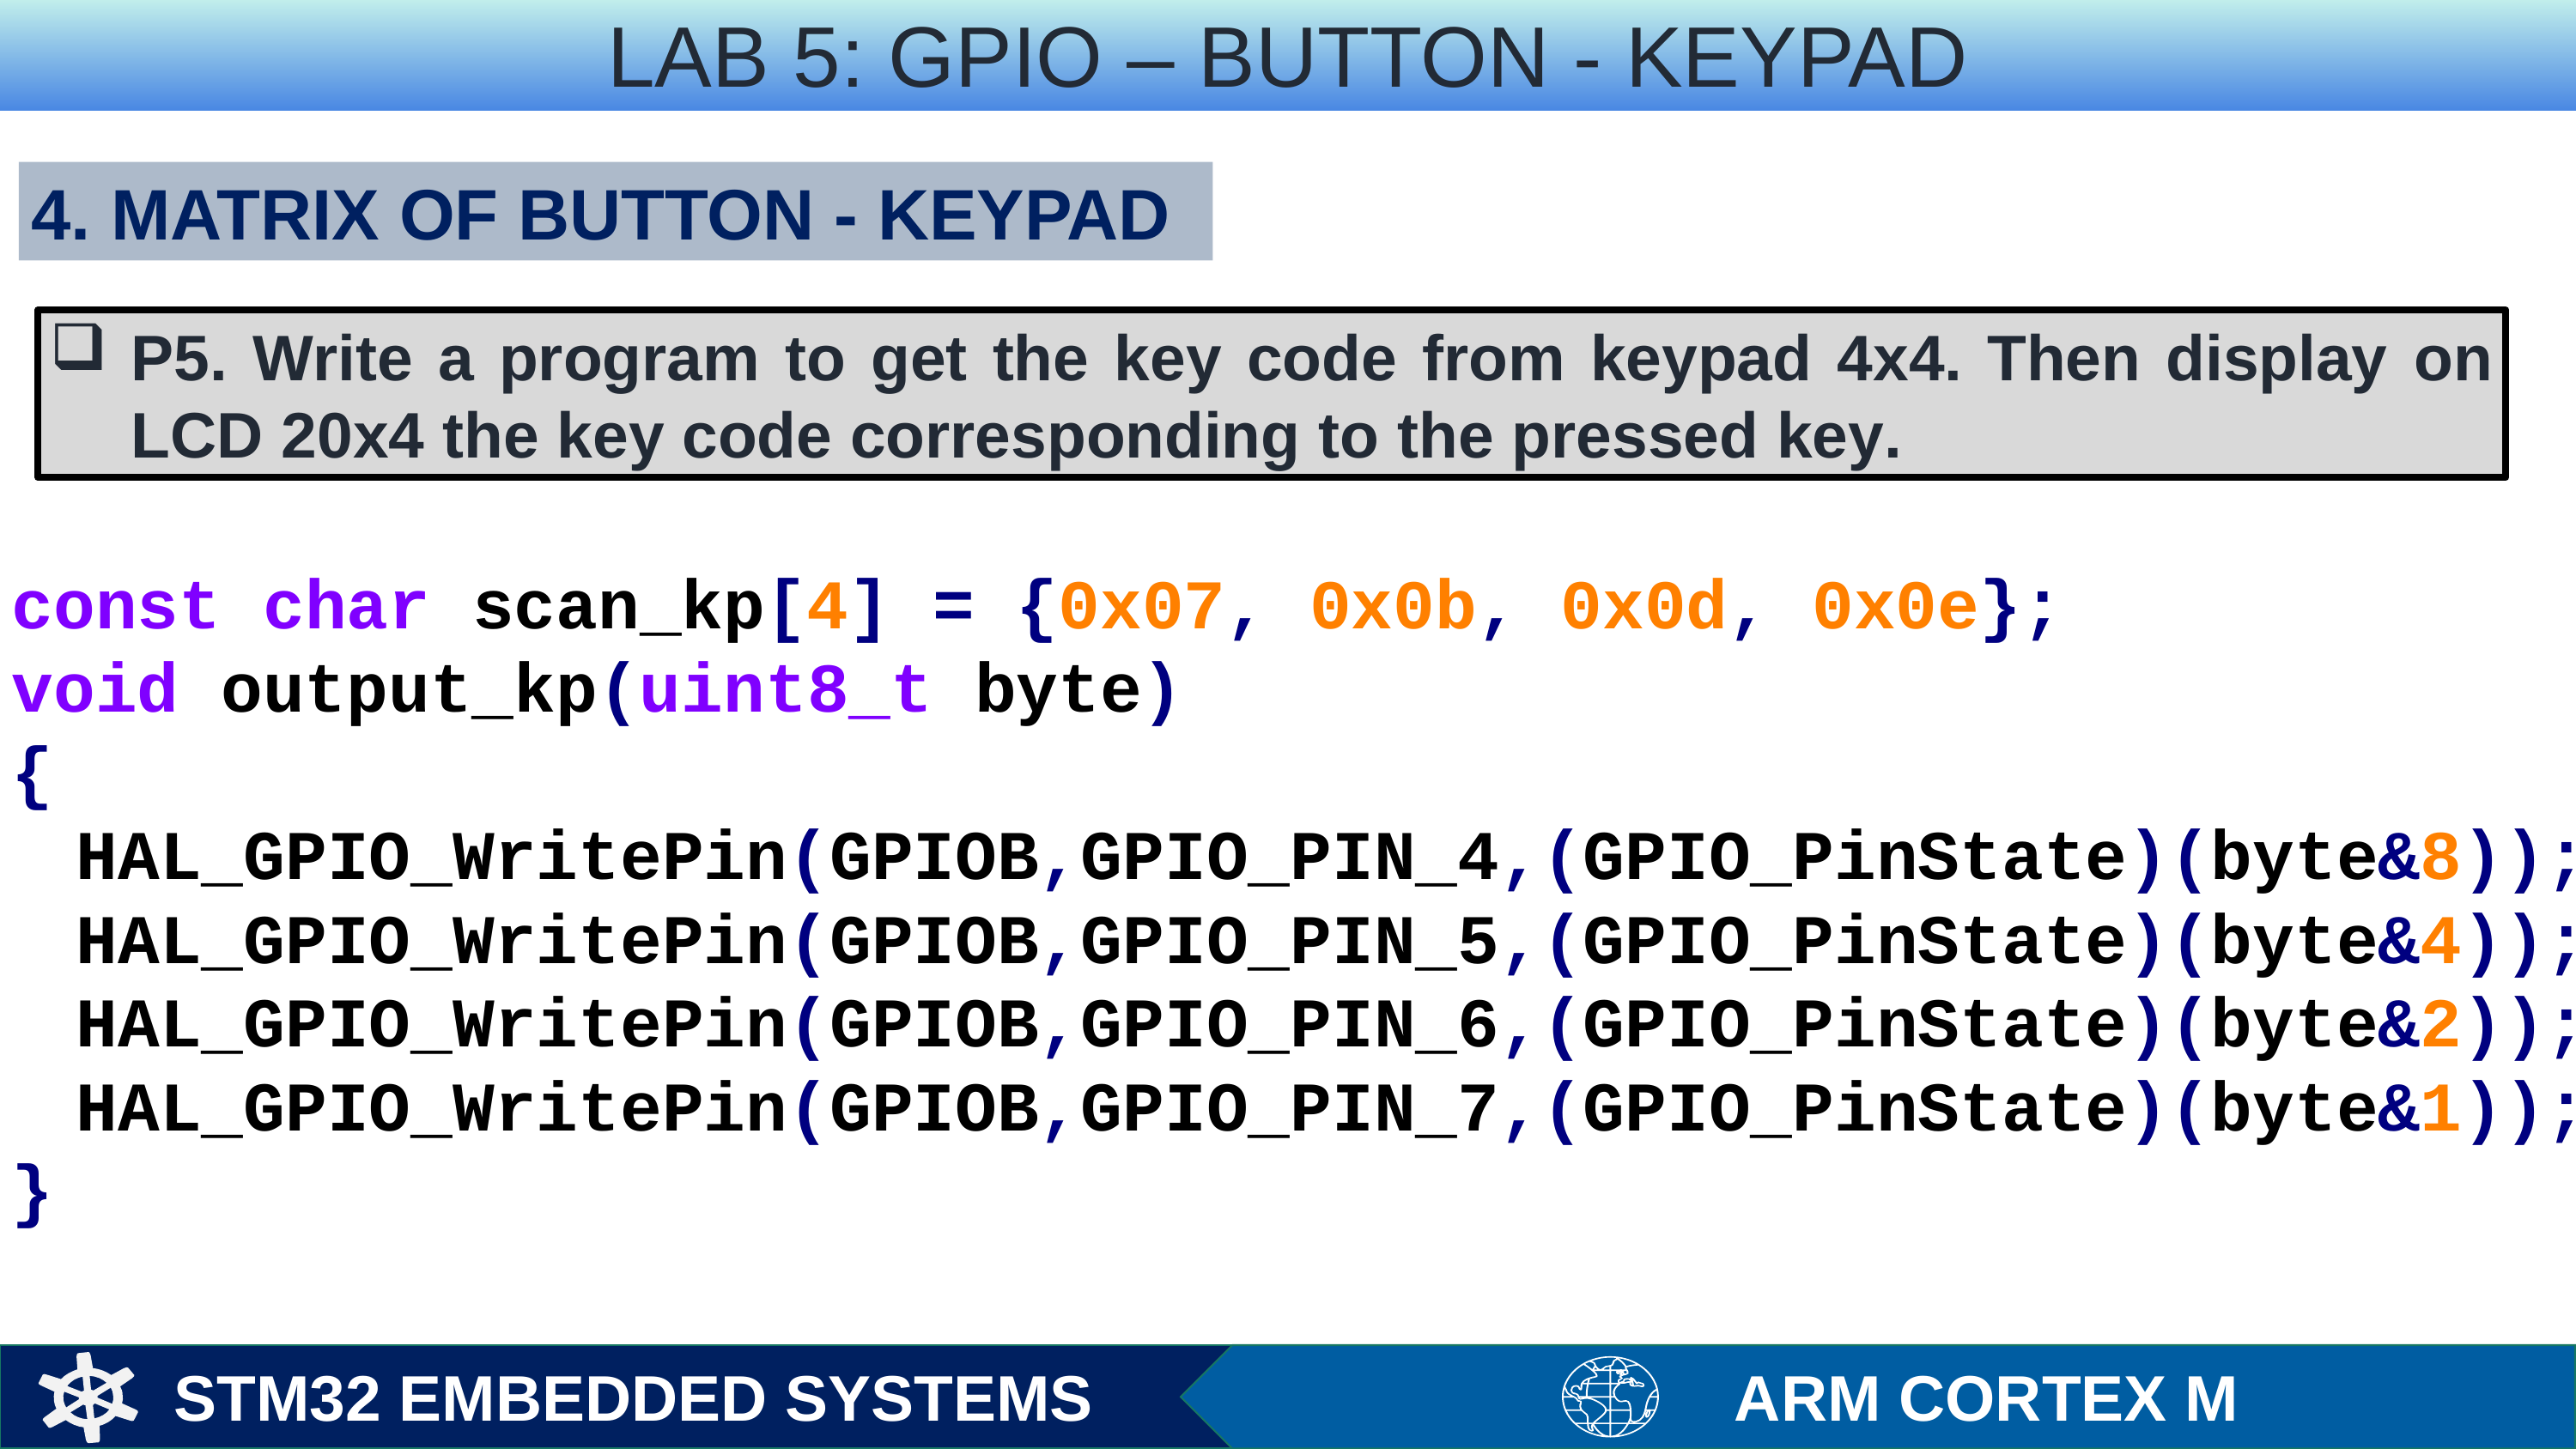

LAB 5: GPIO – BUTTON - KEYPAD

4. MATRIX OF BUTTON - KEYPAD

P5. Write a program to get the key code from keypad 4x4. Then display on LCD 20x4 the key code corresponding to the pressed key.
const char scan_kp[4] = {0x07, 0x0b, 0x0d, 0x0e};
void output_kp(uint8_t byte)
{
HAL_GPIO_WritePin(GPIOB,GPIO_PIN_4,(GPIO_PinState)(byte&8)); HAL_GPIO_WritePin(GPIOB,GPIO_PIN_5,(GPIO_PinState)(byte&4)); HAL_GPIO_WritePin(GPIOB,GPIO_PIN_6,(GPIO_PinState)(byte&2)); HAL_GPIO_WritePin(GPIOB,GPIO_PIN_7,(GPIO_PinState)(byte&1));
}

STM32 EMBEDDED SYSTEMS
ARM CORTEX M